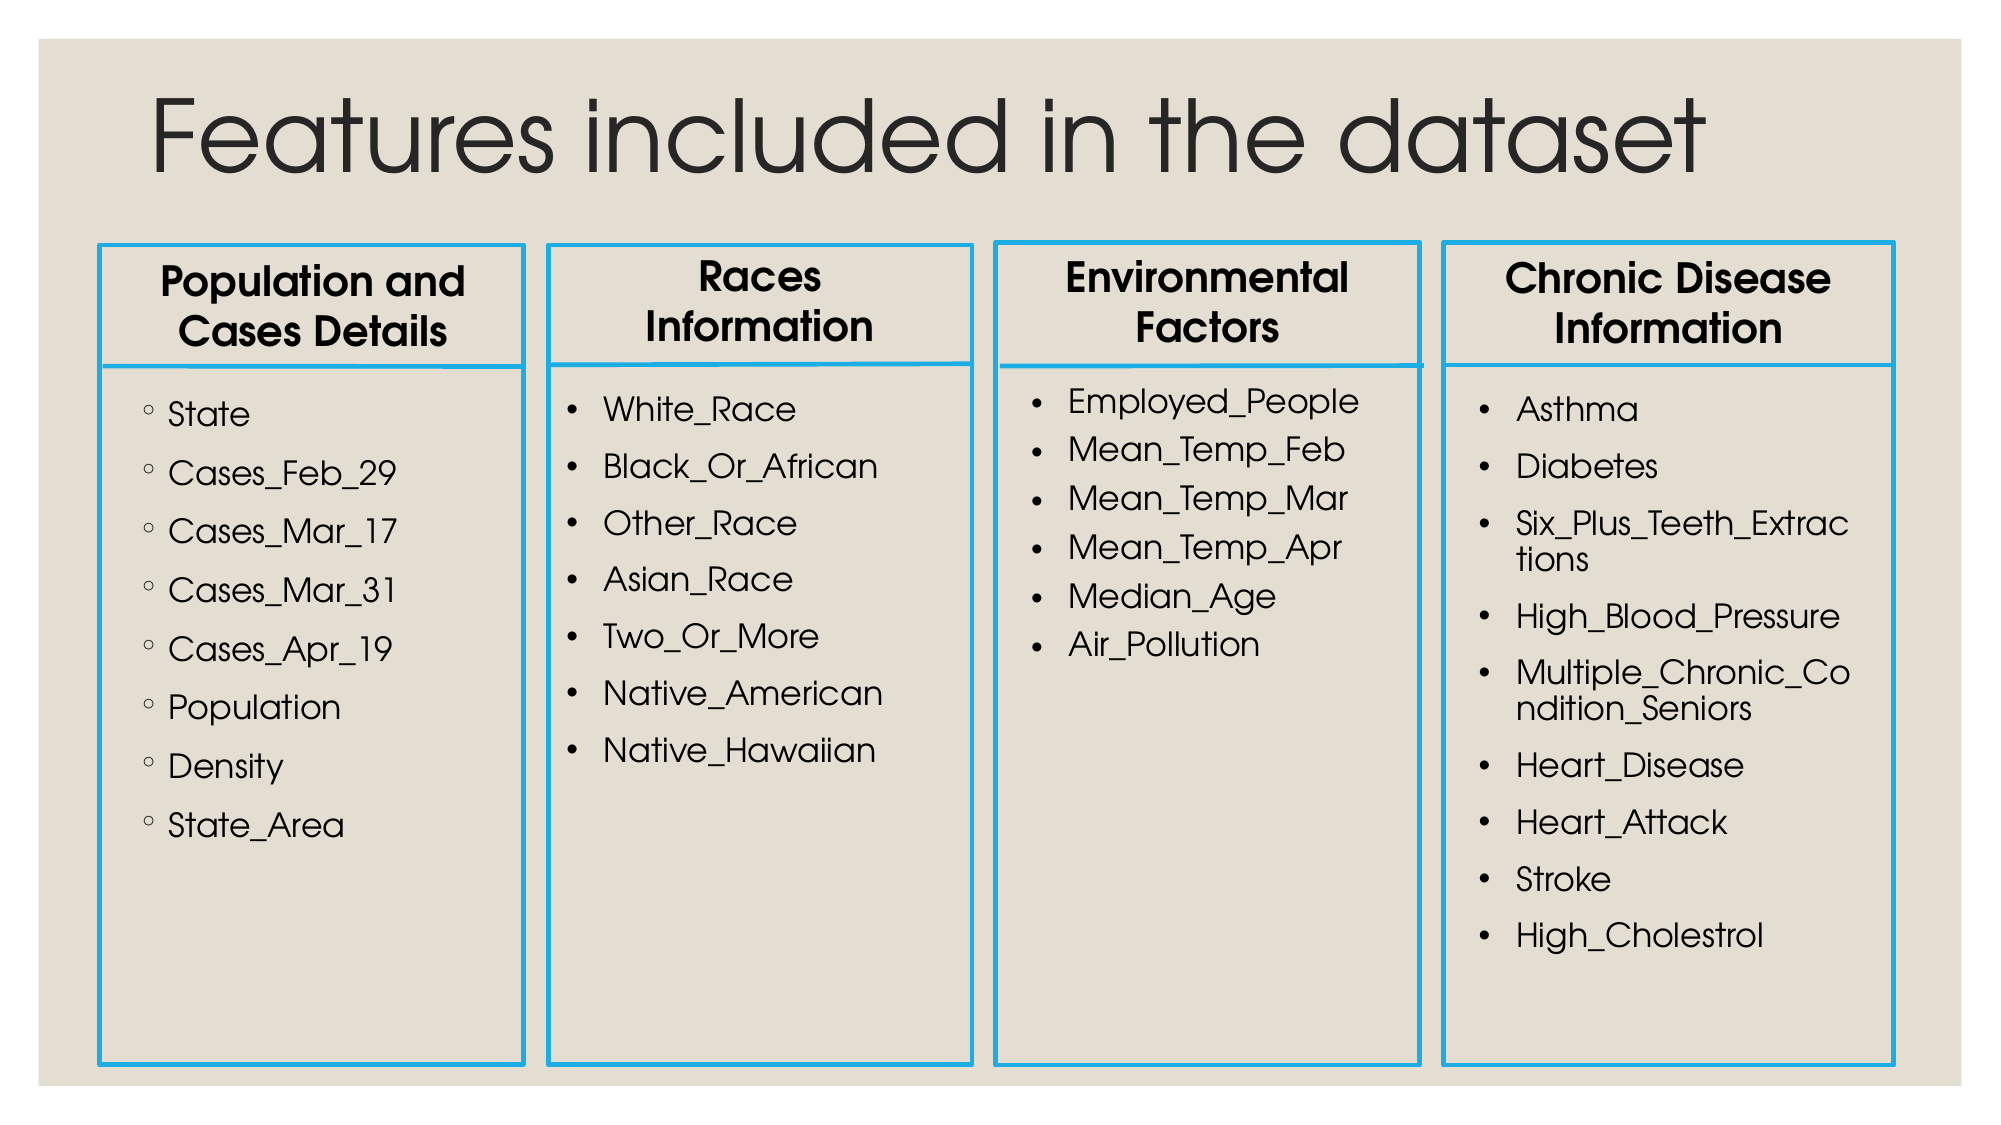

# Features included in the dataset
Races Information

Environmental Factors

Chronic Disease Information
Population and Cases Details
Employed_People
Mean_Temp_Feb
Mean_Temp_Mar
Mean_Temp_Apr
Median_Age
Air_Pollution
State
Cases_Feb_29
Cases_Mar_17
Cases_Mar_31
Cases_Apr_19
Population
Density
State_Area
Asthma
Diabetes
Six_Plus_Teeth_Extractions
High_Blood_Pressure
Multiple_Chronic_Condition_Seniors
Heart_Disease
Heart_Attack
Stroke
High_Cholestrol
White_Race
Black_Or_African
Other_Race
Asian_Race
Two_Or_More
Native_American
Native_Hawaiian
|  |
| --- |